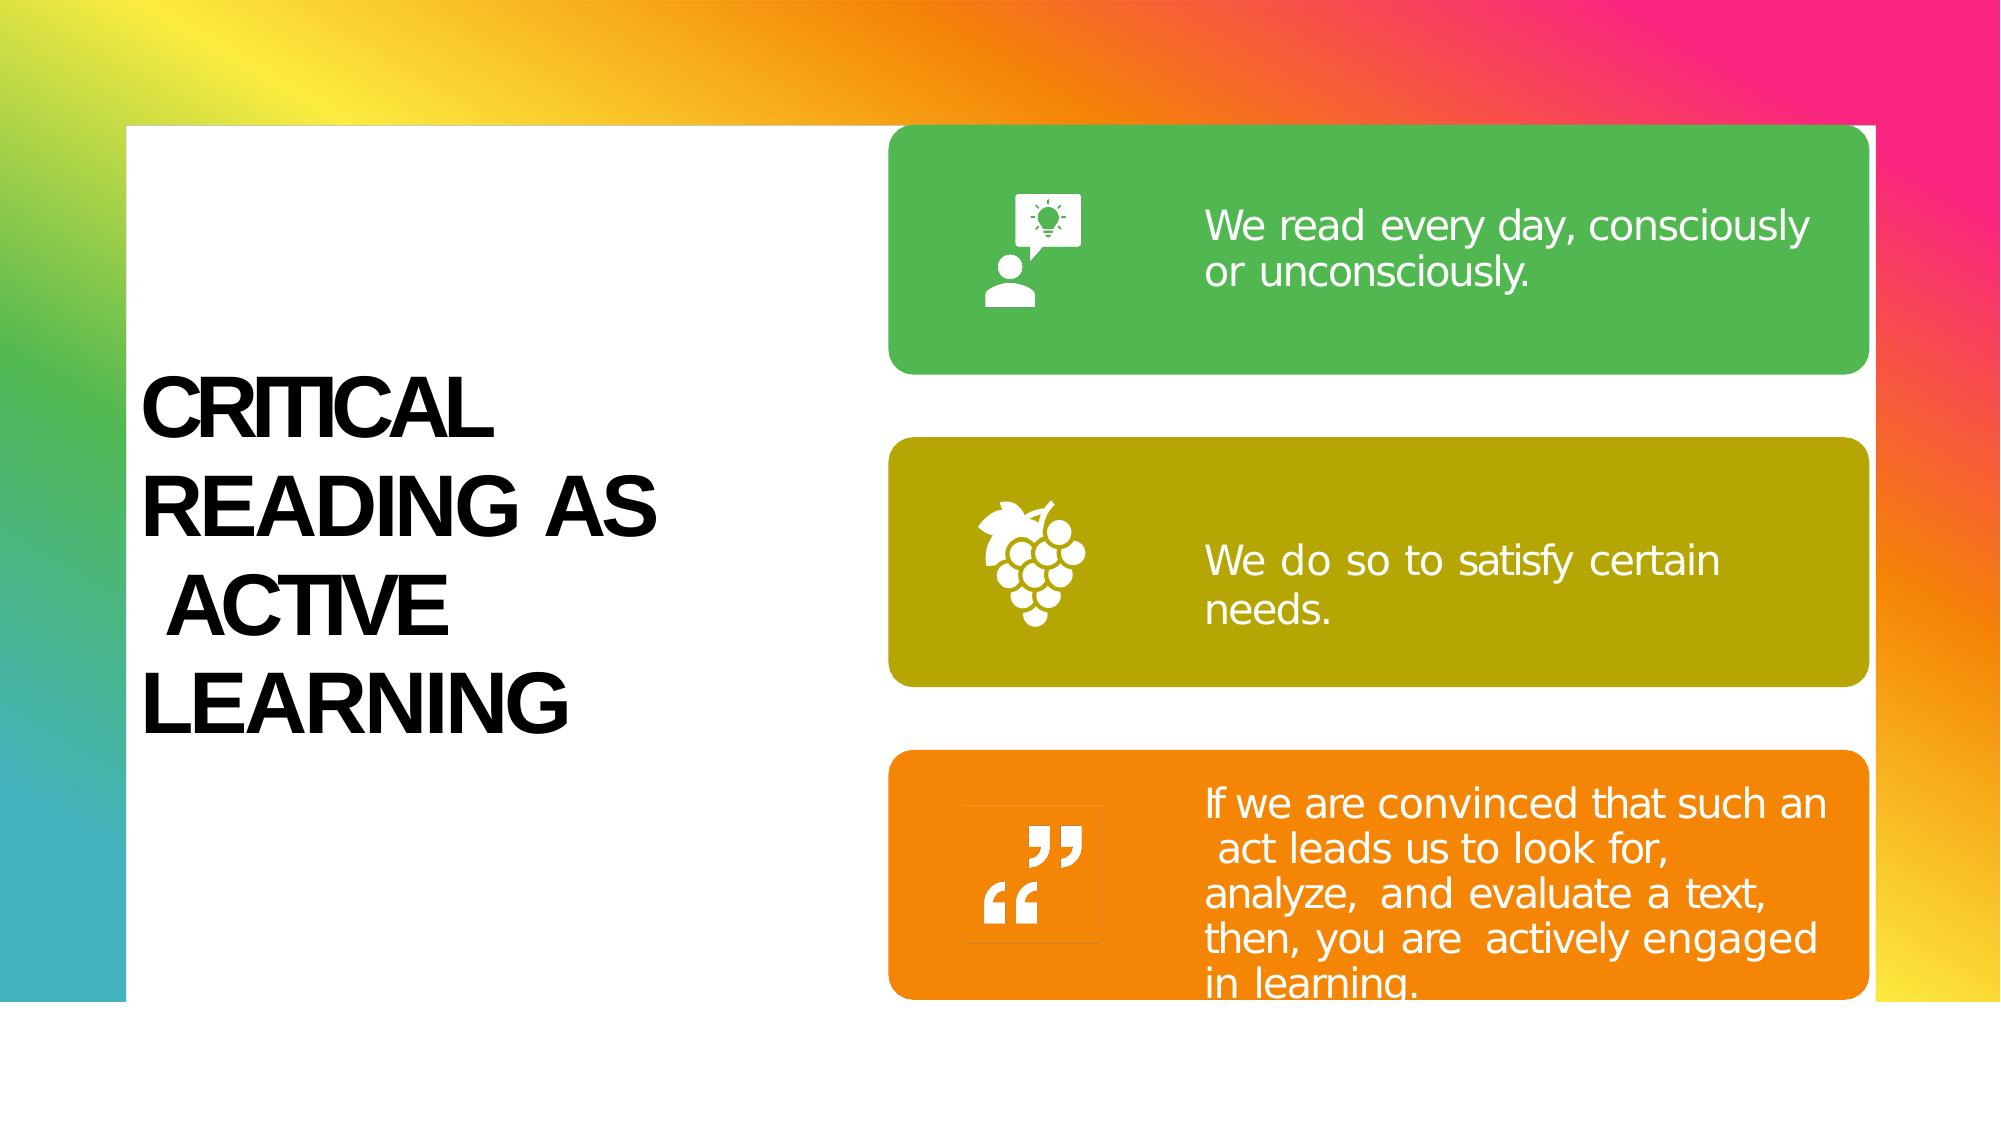

# We read every day, consciously  or unconsciously.
CRITICAL  READING AS  ACTIVE  LEARNING

We do so to satisfy certain needs.

If we are convinced that such an  act leads us to look for, analyze,  and evaluate a text, then, you are  actively engaged in learning.